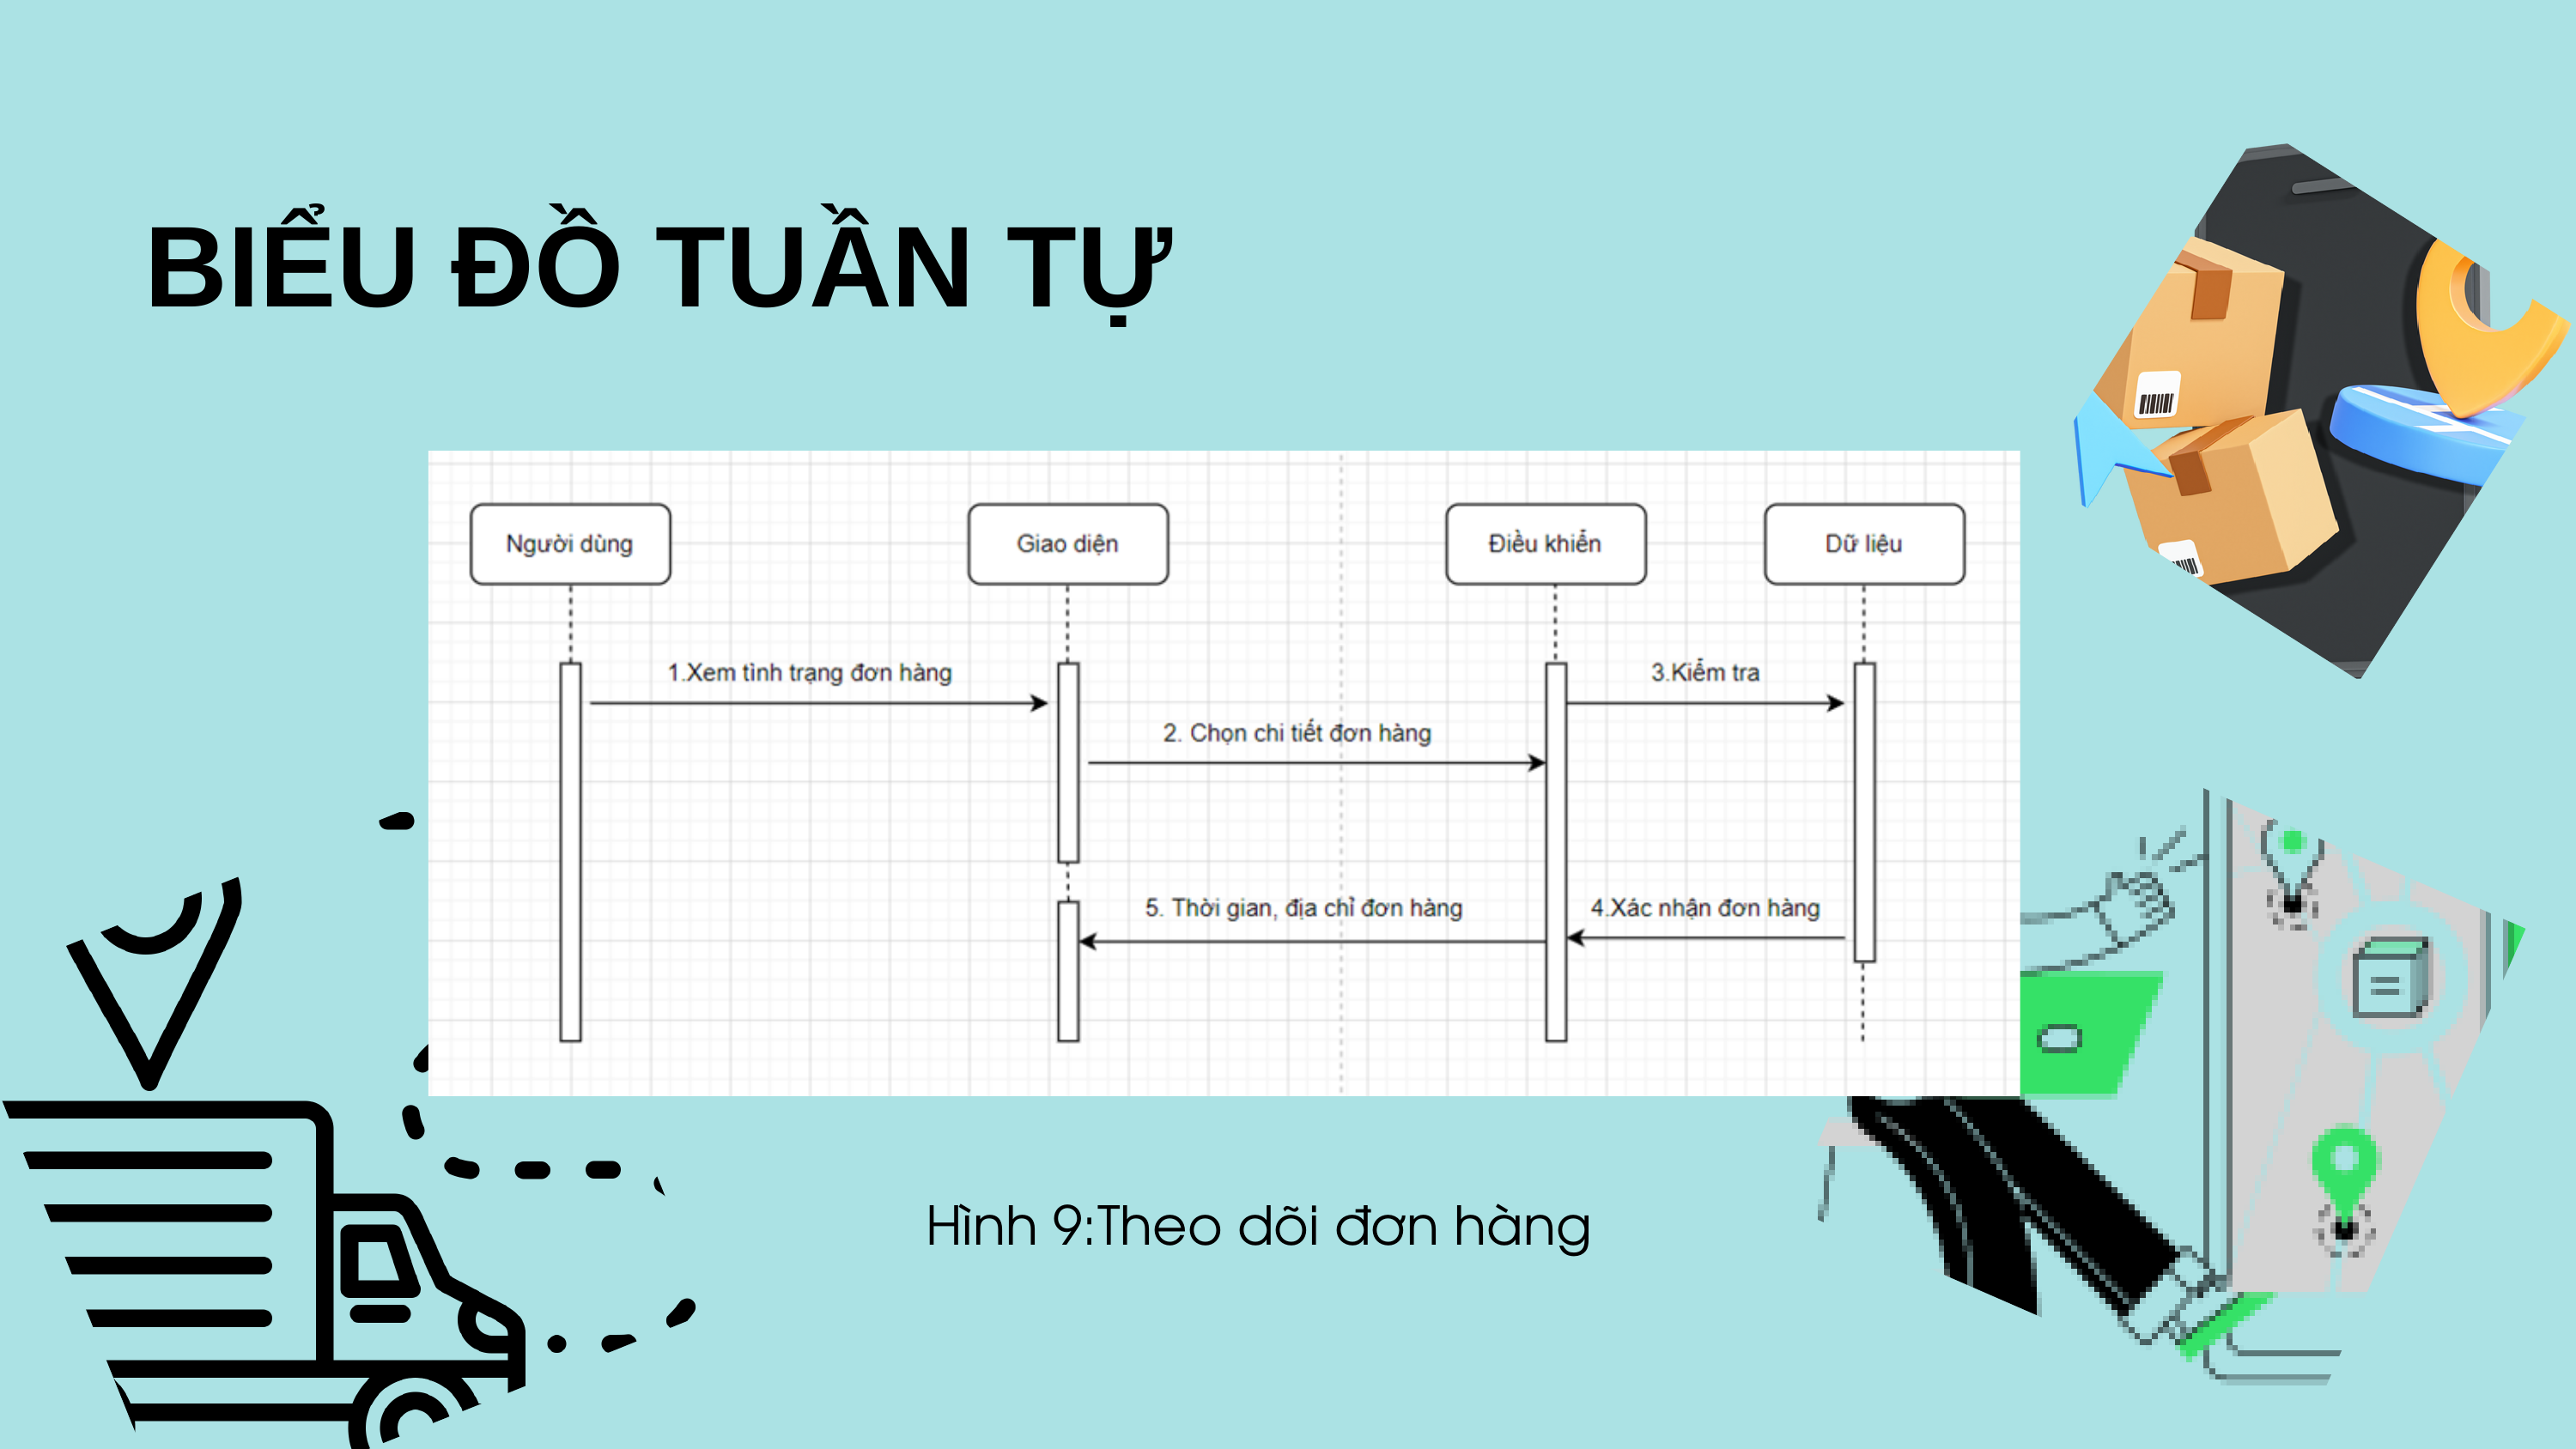

BIỂU ĐỒ TUẦN TỰ

Hình 9:Theo dõi đơn hàng